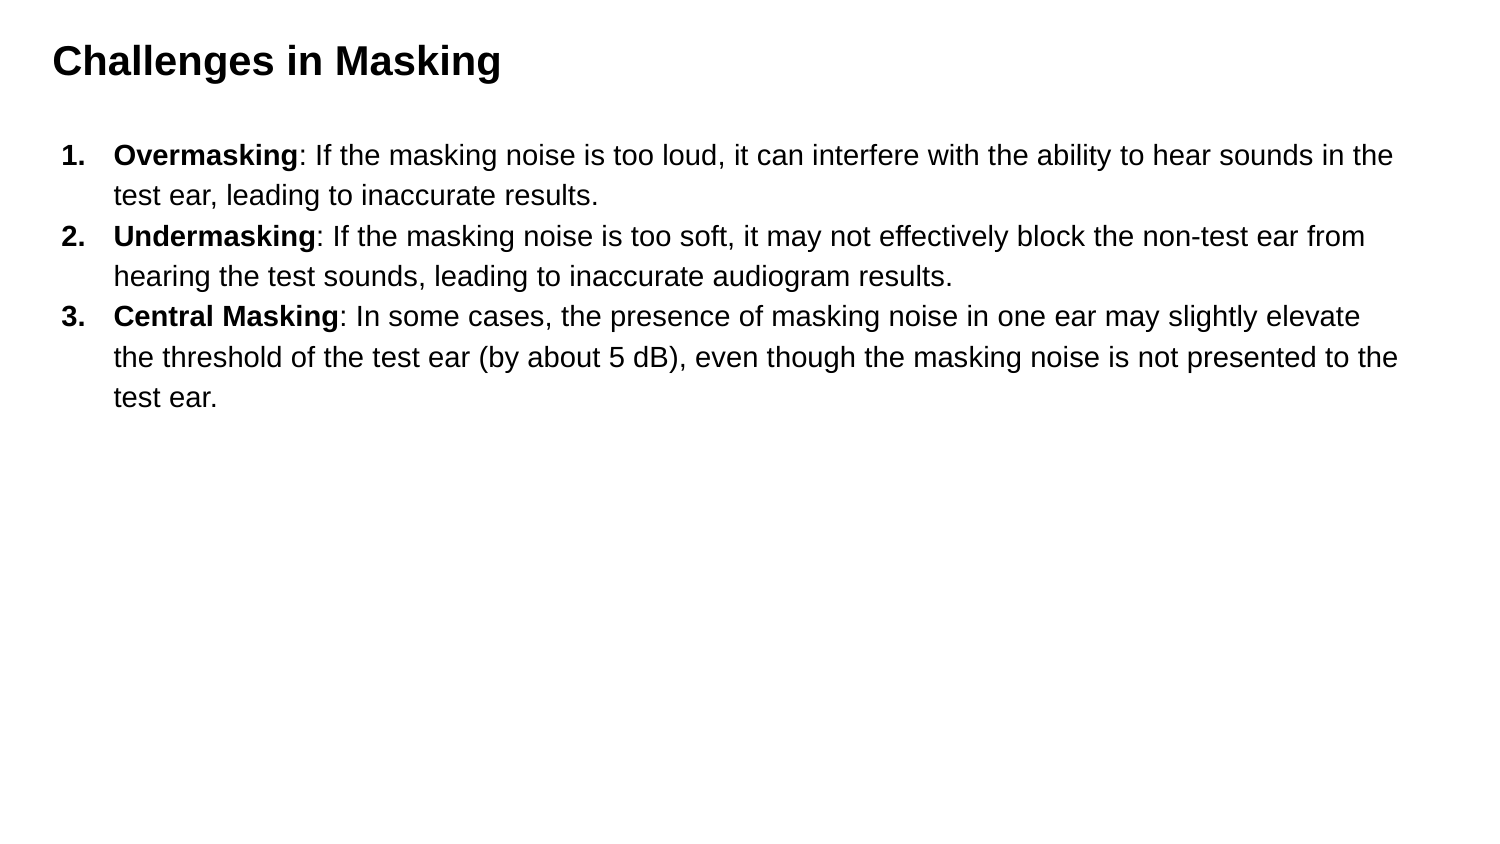

# Challenges in Masking

Overmasking: If the masking noise is too loud, it can interfere with the ability to hear sounds in the test ear, leading to inaccurate results.
Undermasking: If the masking noise is too soft, it may not effectively block the non-test ear from hearing the test sounds, leading to inaccurate audiogram results.
Central Masking: In some cases, the presence of masking noise in one ear may slightly elevate the threshold of the test ear (by about 5 dB), even though the masking noise is not presented to the test ear.